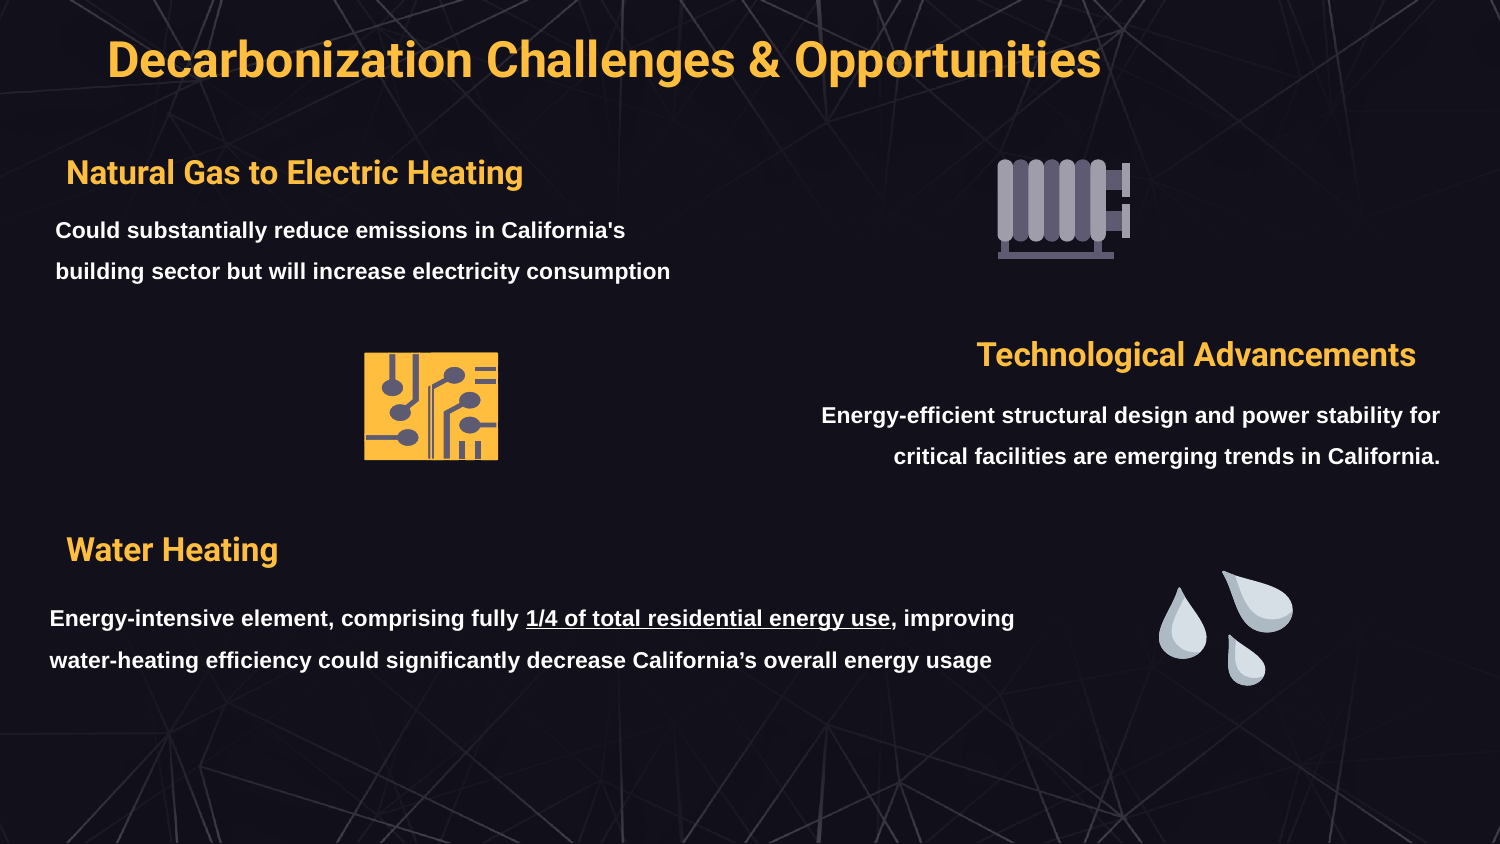

Decarbonization Challenges & Opportunities
Natural Gas to Electric Heating

Could substantially reduce emissions in California's building sector but will increase electricity consumption
Technological Advancements

Energy-efficient structural design and power stability for critical facilities are emerging trends in California.
Water Heating

Energy-intensive element, comprising fully 1/4 of total residential energy use, improving water-heating efficiency could significantly decrease California’s overall energy usage